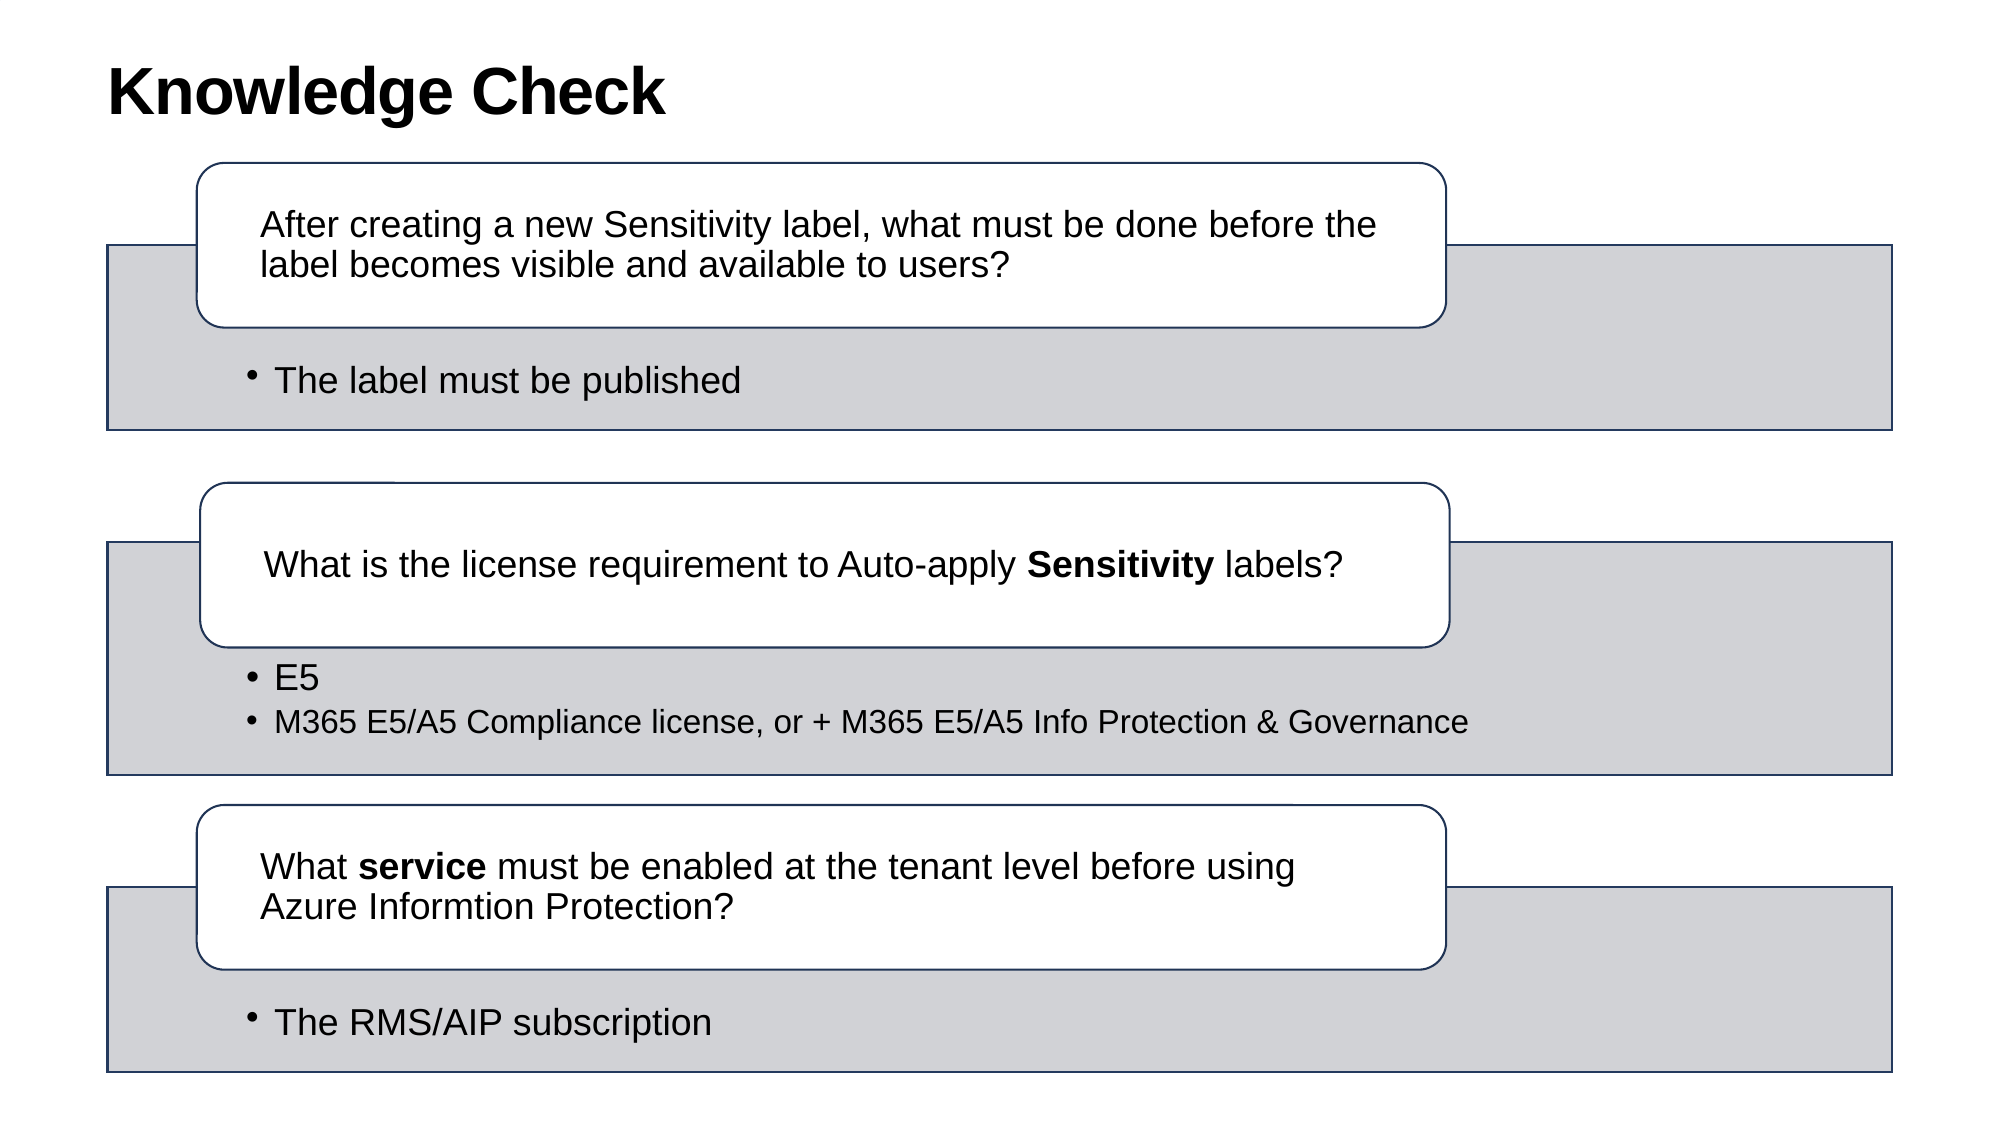

# Knowledge Check
The label must be published
After creating a new Sensitivity label, what must be done before the label becomes visible and available to users?
E5
M365 E5/A5 Compliance license, or + M365 E5/A5 Info Protection & Governance
What is the license requirement to Auto-apply Sensitivity labels?
The RMS/AIP subscription
What service must be enabled at the tenant level before using Azure Informtion Protection?